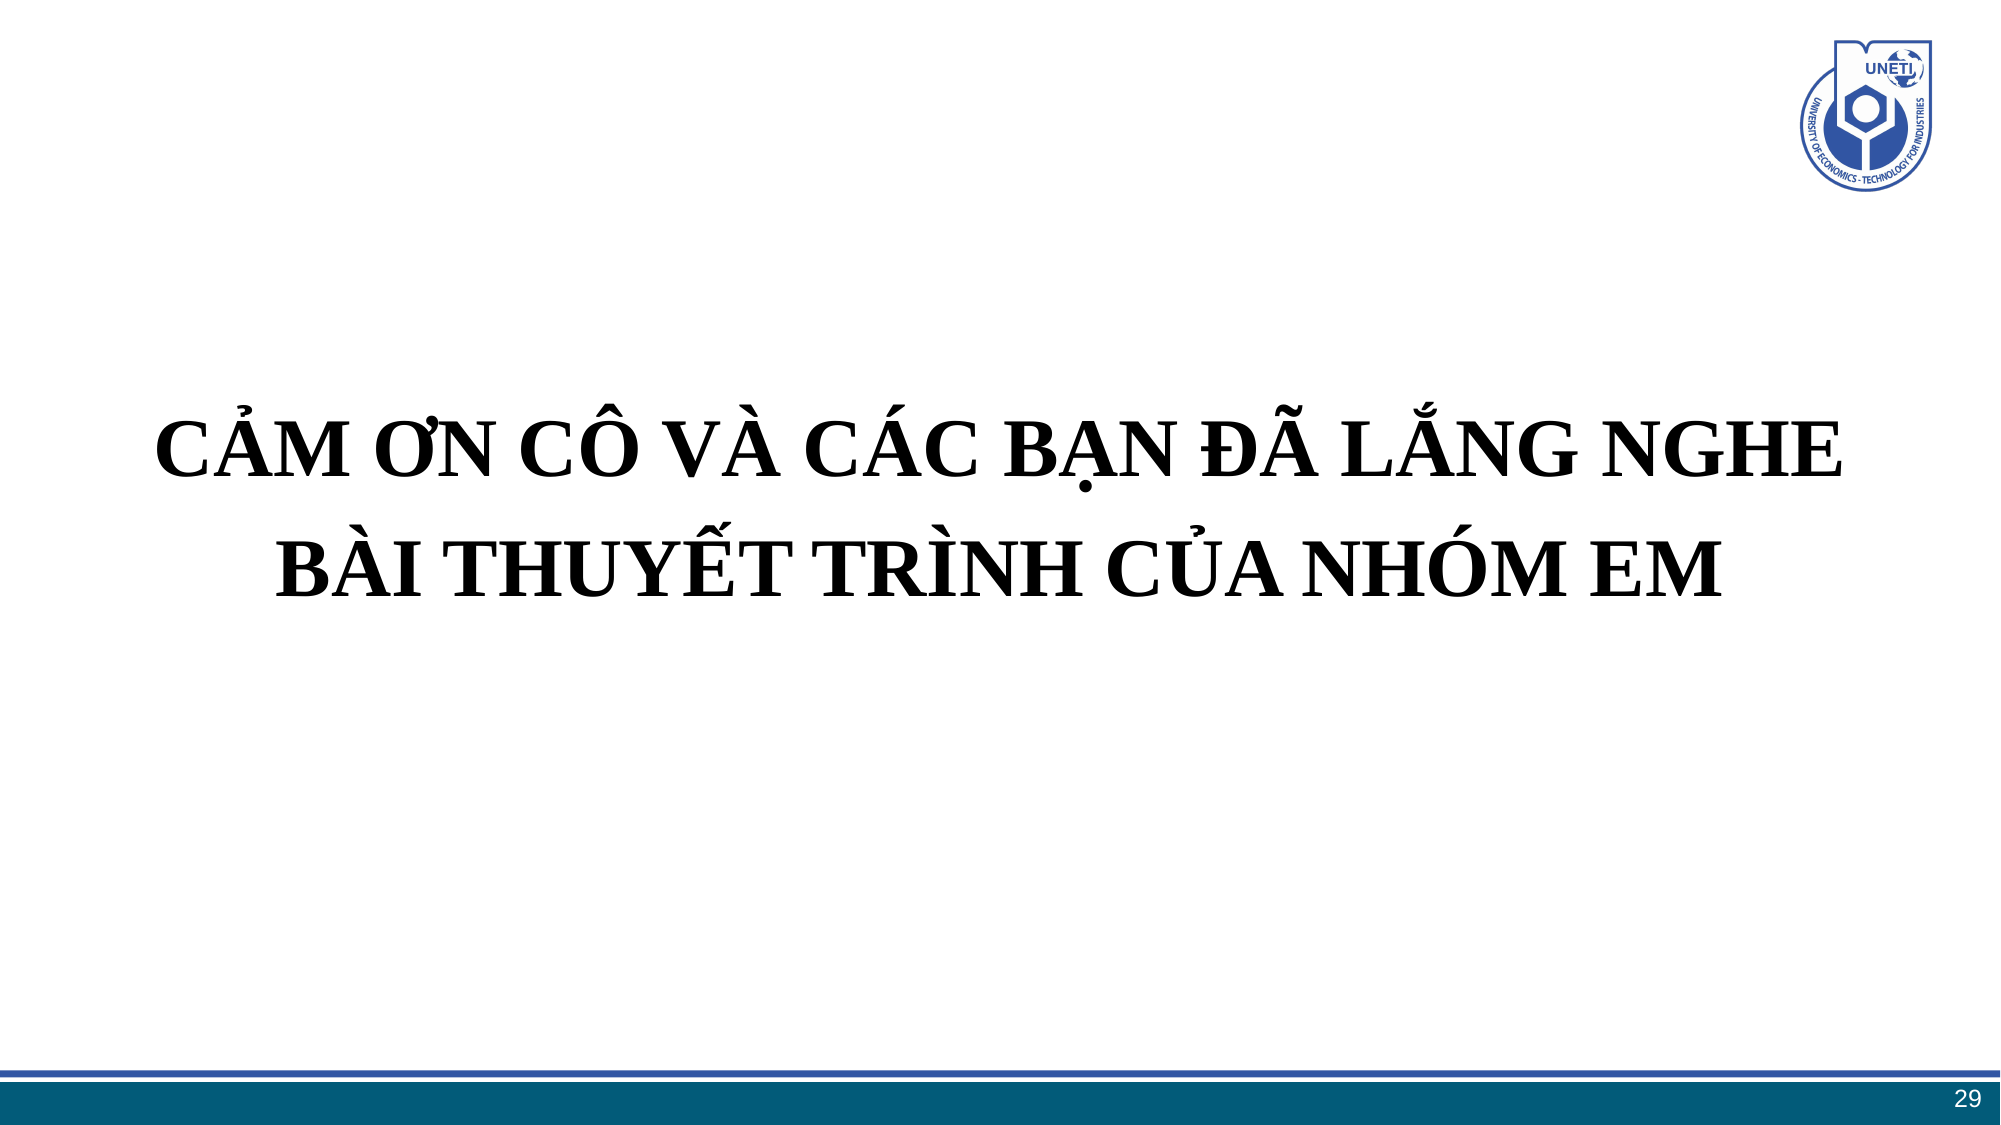

CẢM ƠN CÔ VÀ CÁC BẠN ĐÃ LẮNG NGHE BÀI THUYẾT TRÌNH CỦA NHÓM EM
29